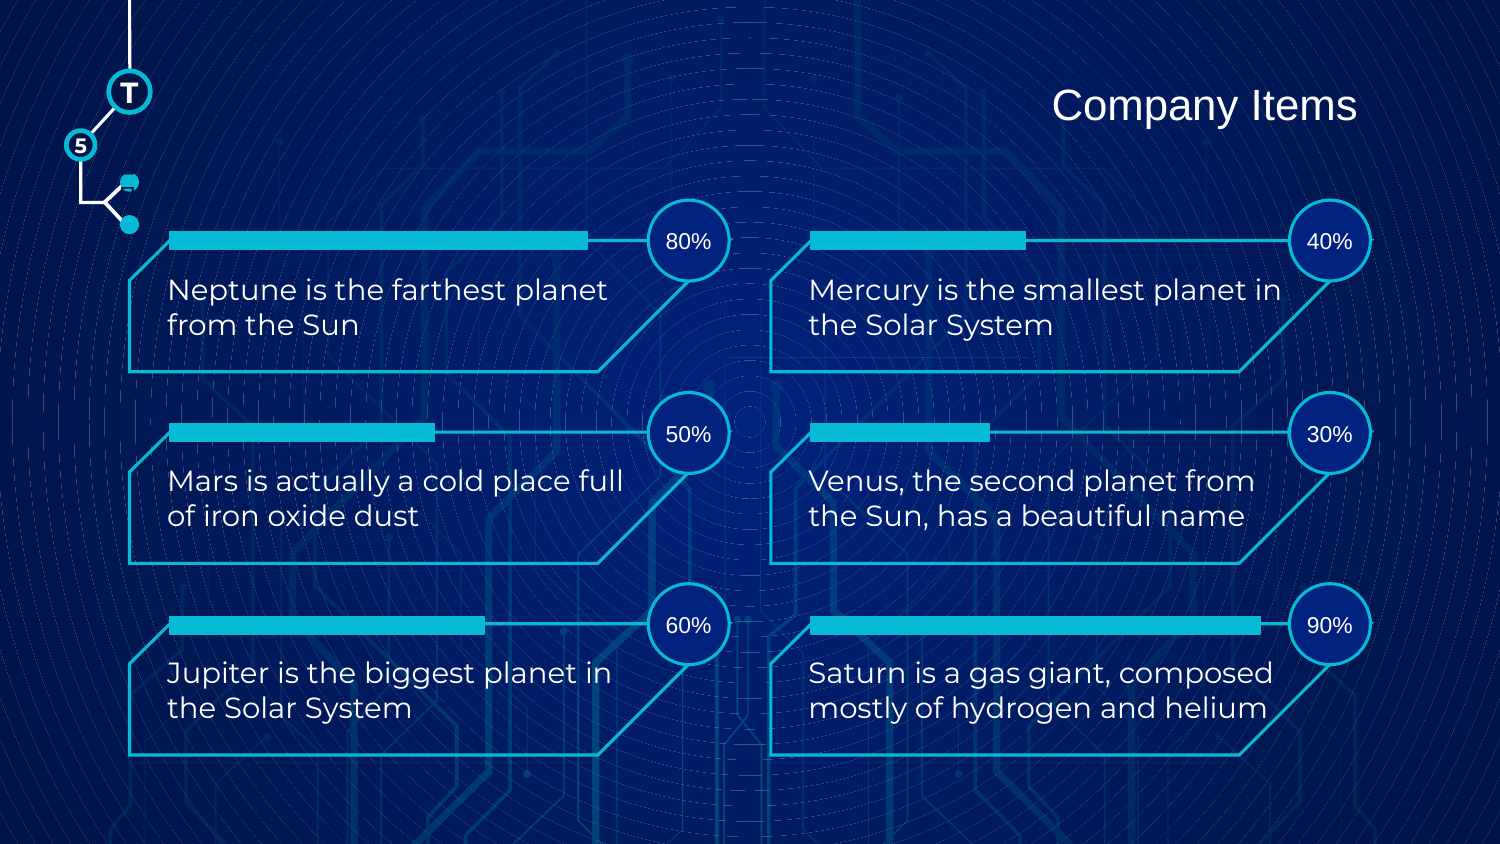

# Company Items
T
5
🠺

80%
40%
🠺

Neptune is the farthest planet from the Sun
Mercury is the smallest planet in the Solar System

50%
30%

Mars is actually a cold place full of iron oxide dust
Venus, the second planet from the Sun, has a beautiful name
60%
90%

Jupiter is the biggest planet in the Solar System
Saturn is a gas giant, composed mostly of hydrogen and helium